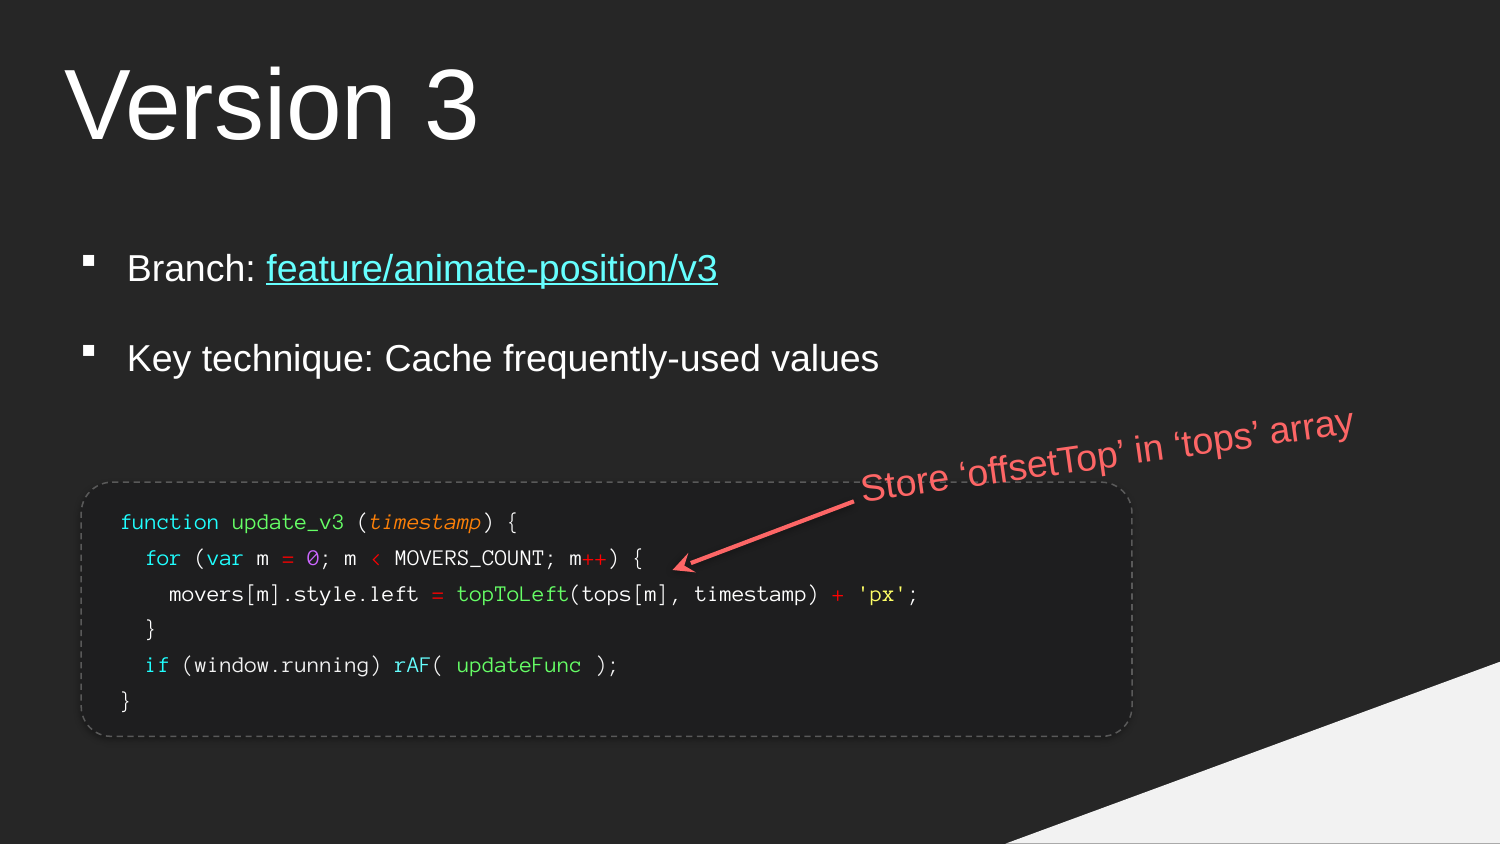

Version 3
Branch: feature/animate-position/v3
Key technique: Cache frequently-used values
Store ‘offsetTop’ in ‘tops’ array
function update_v3 (timestamp) {
  for (var m = 0; m < MOVERS_COUNT; m++) {
    movers[m].style.left = topToLeft(tops[m], timestamp) + 'px';
  }
  if (window.running) rAF( updateFunc );
}